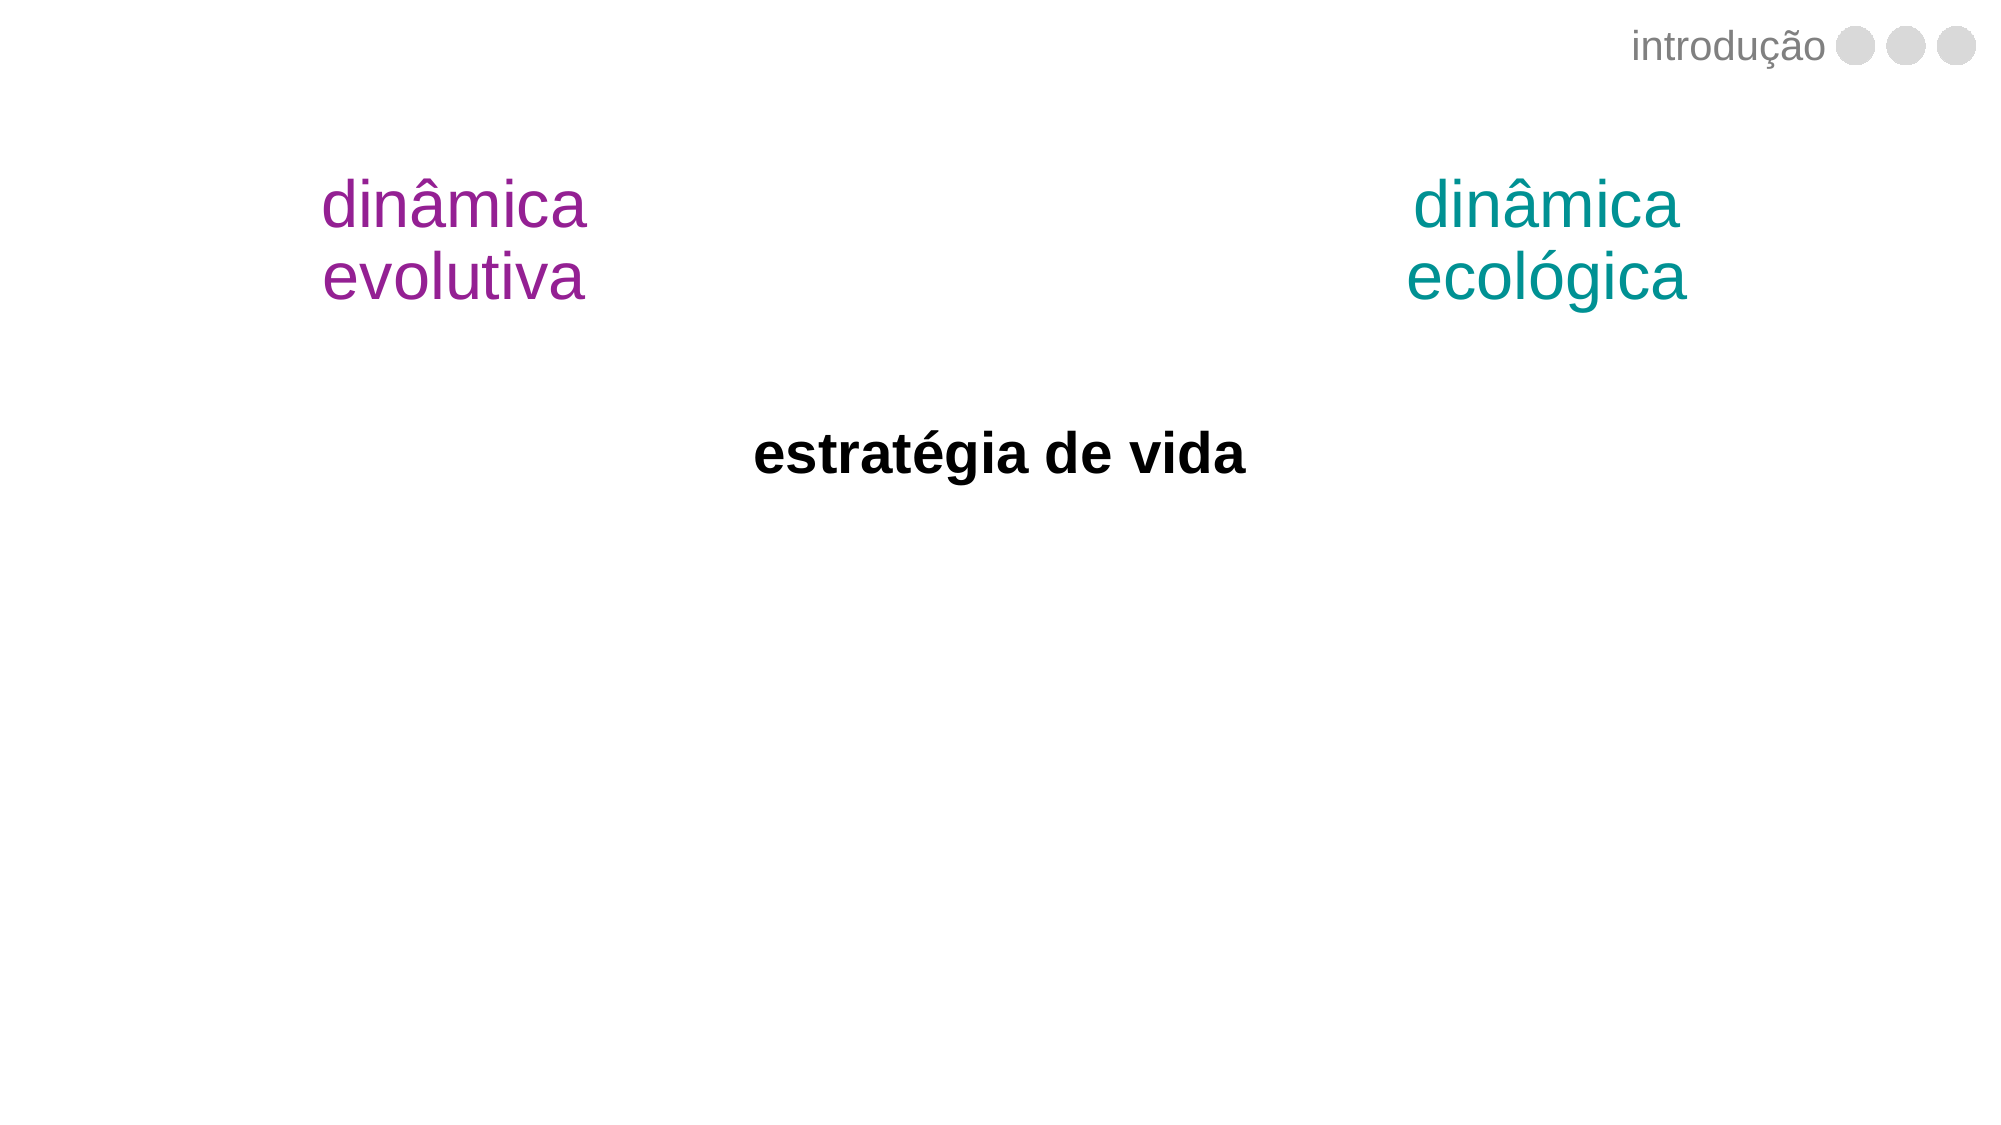

introdução

dinâmica evolutiva
dinâmica ecológica
estratégia de vida